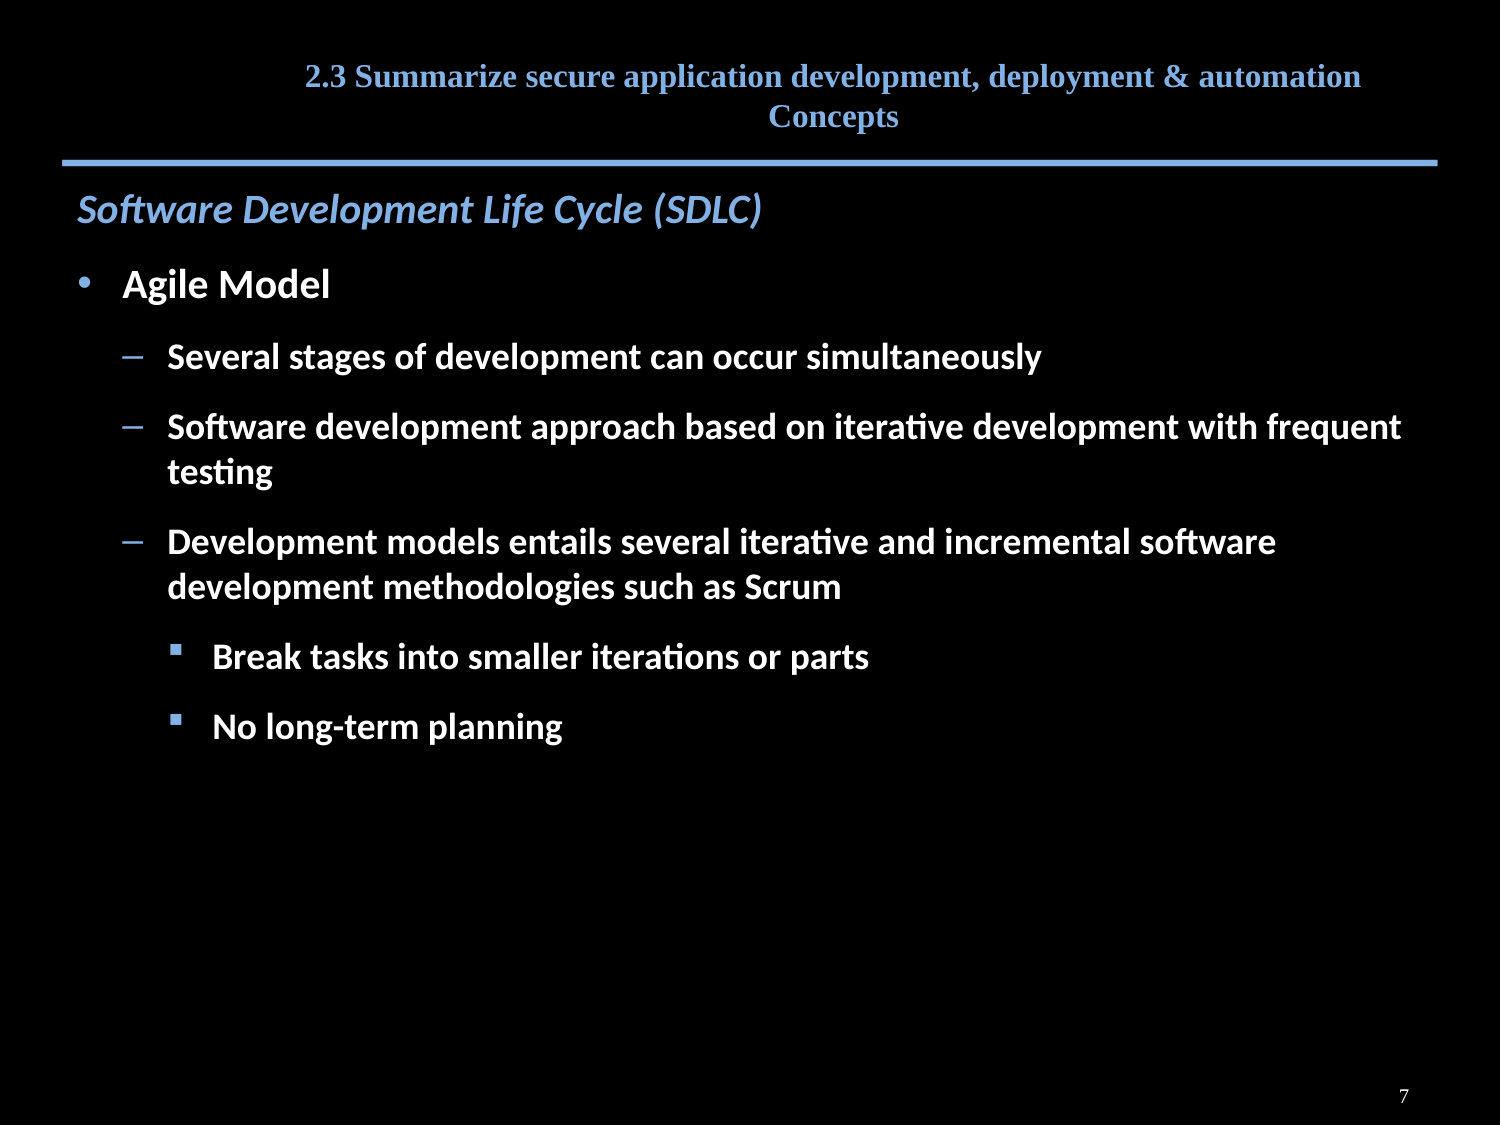

# 2.3 Summarize secure application development, deployment & automation Concepts
Software Development Life Cycle (SDLC)
Agile Model
Several stages of development can occur simultaneously
Software development approach based on iterative development with frequent testing
Development models entails several iterative and incremental software development methodologies such as Scrum
Break tasks into smaller iterations or parts
No long-term planning
7